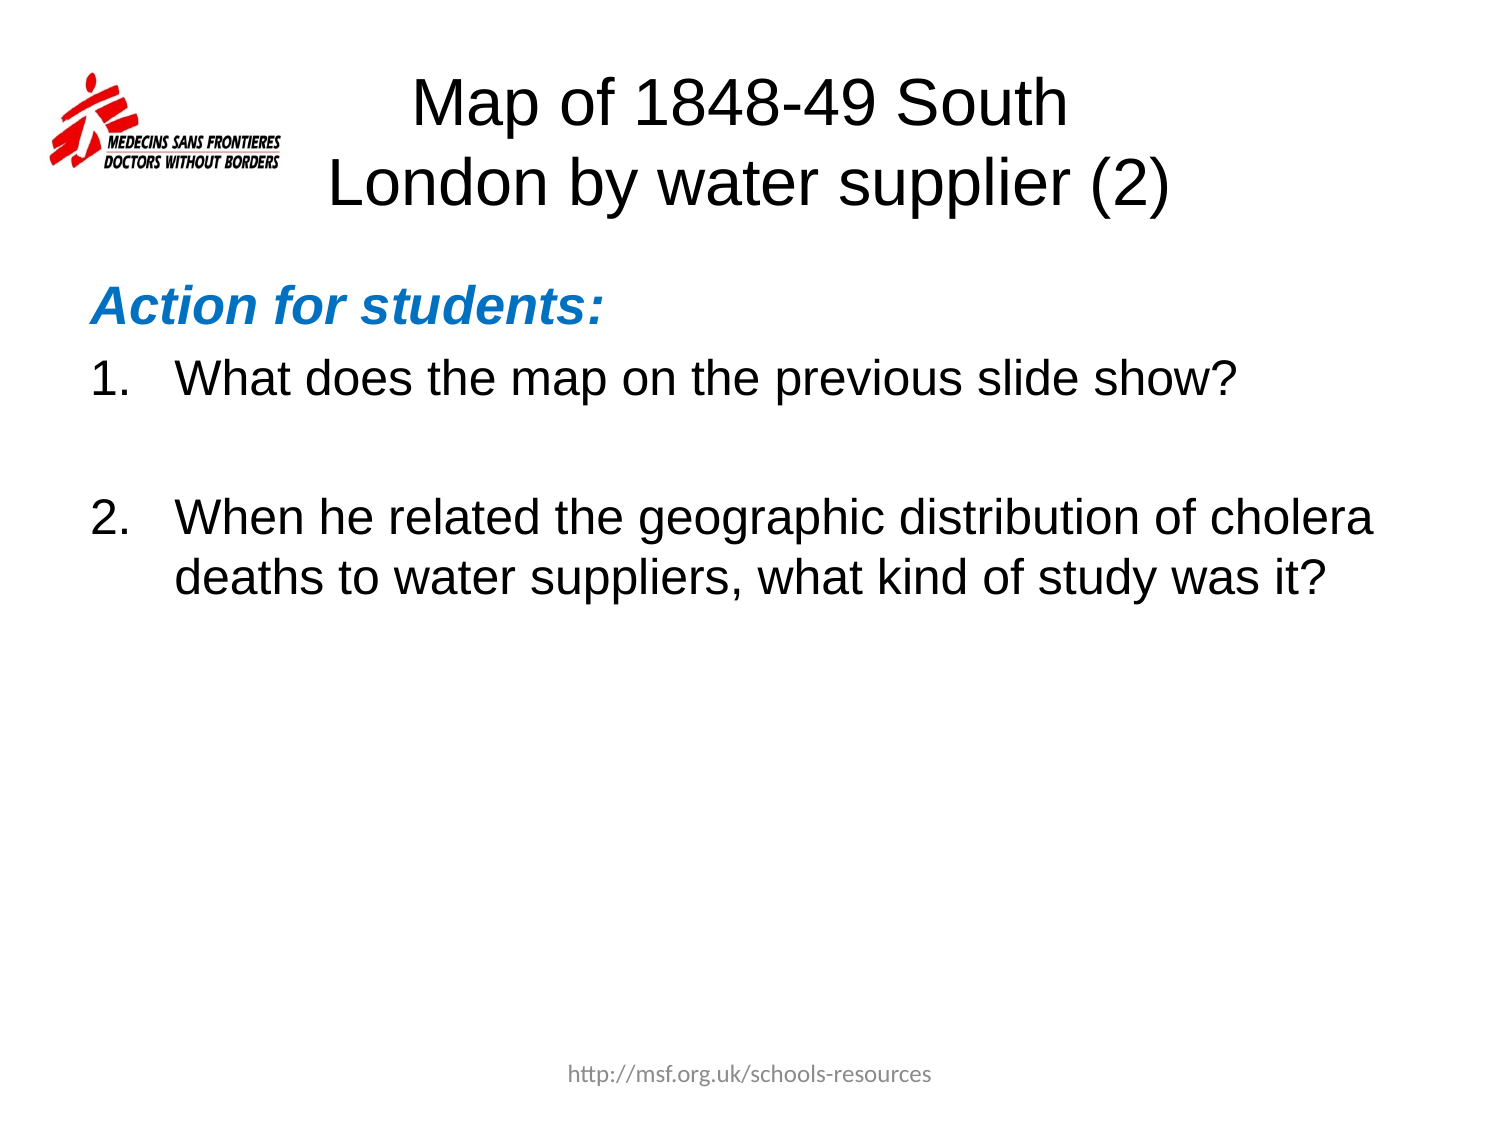

# Map of 1848-49 South
London by water supplier (2)
Action for students:
What does the map on the previous slide show?

When he related the geographic distribution of cholera deaths to water suppliers, what kind of study was it?

http://msf.org.uk/schools-resources